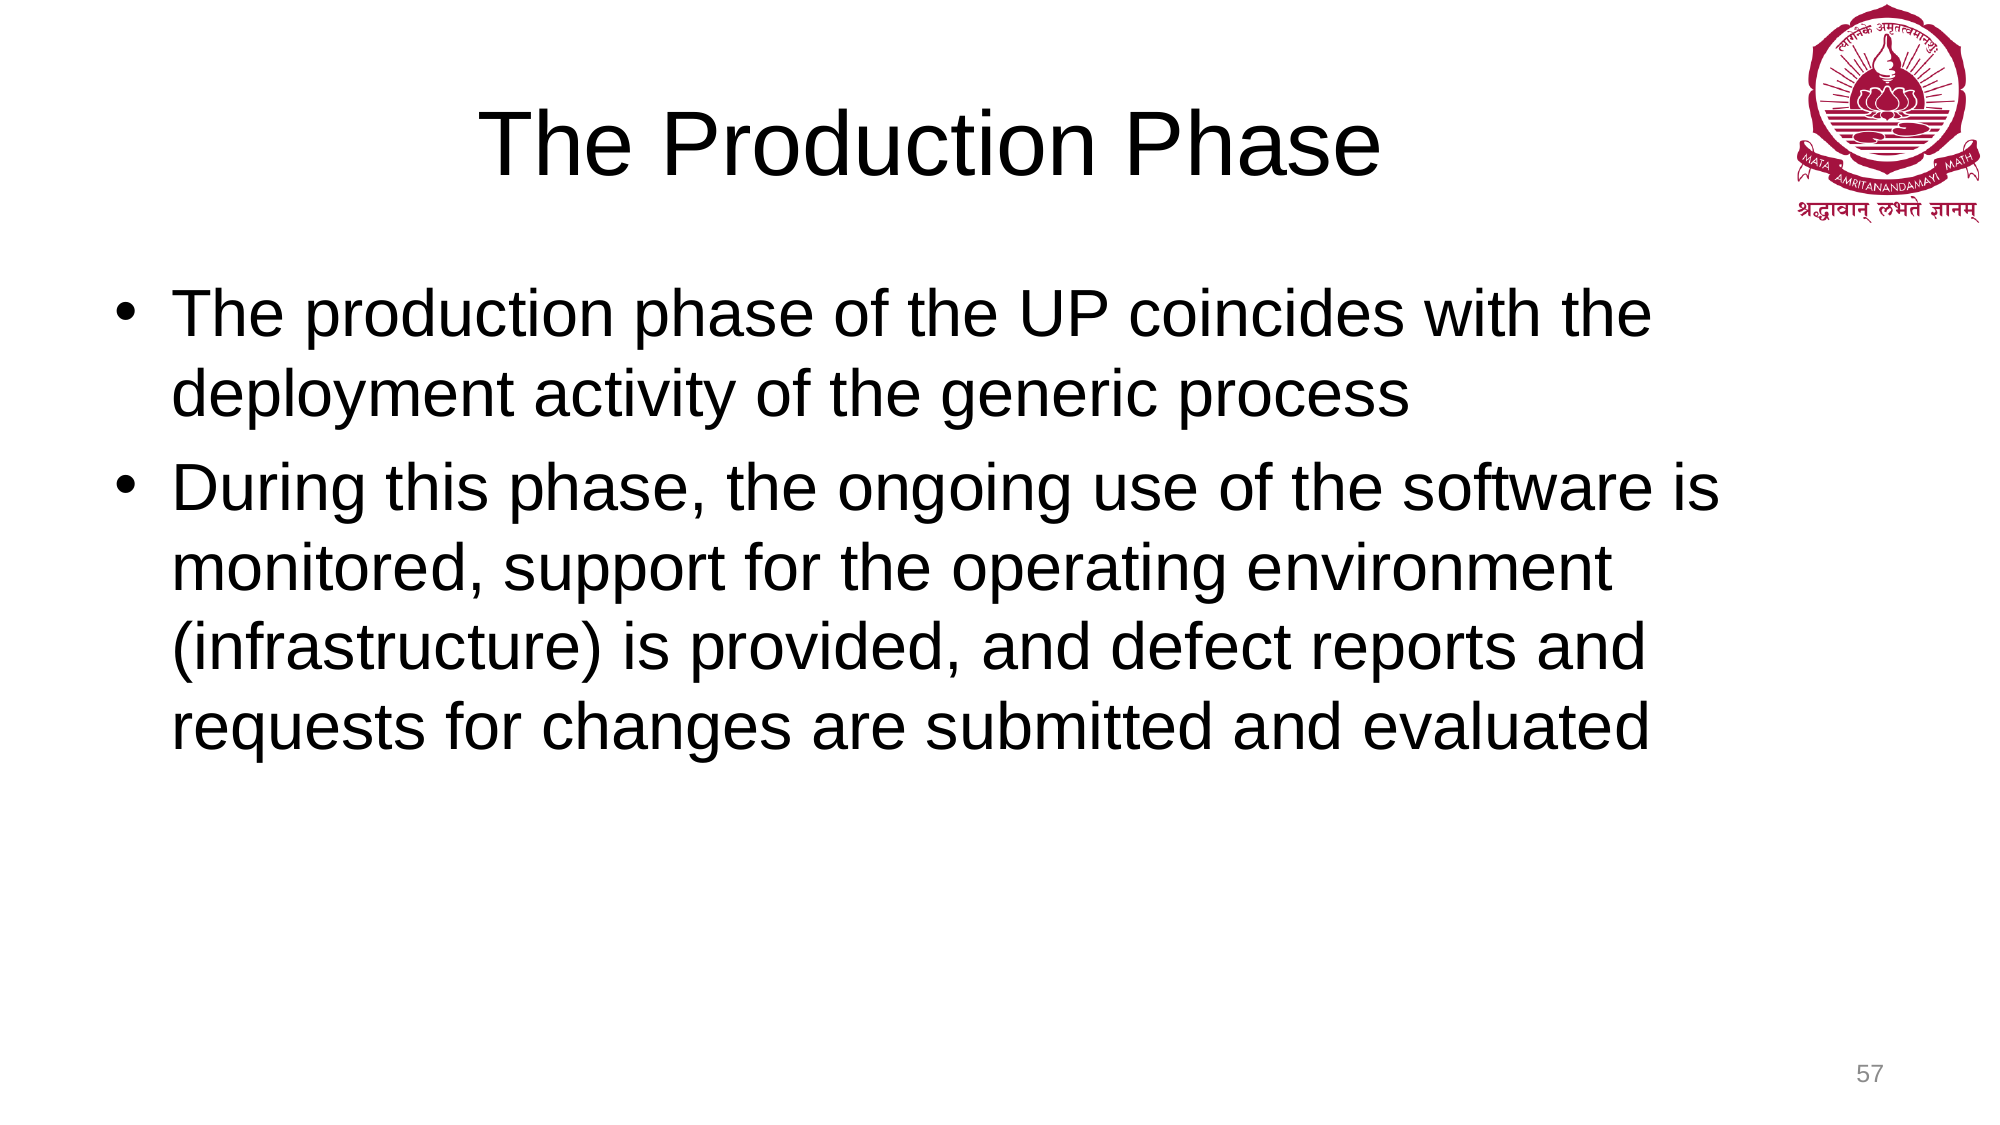

# The Production Phase
The production phase of the UP coincides with the deployment activity of the generic process
During this phase, the ongoing use of the software is monitored, support for the operating environment (infrastructure) is provided, and defect reports and requests for changes are submitted and evaluated

57